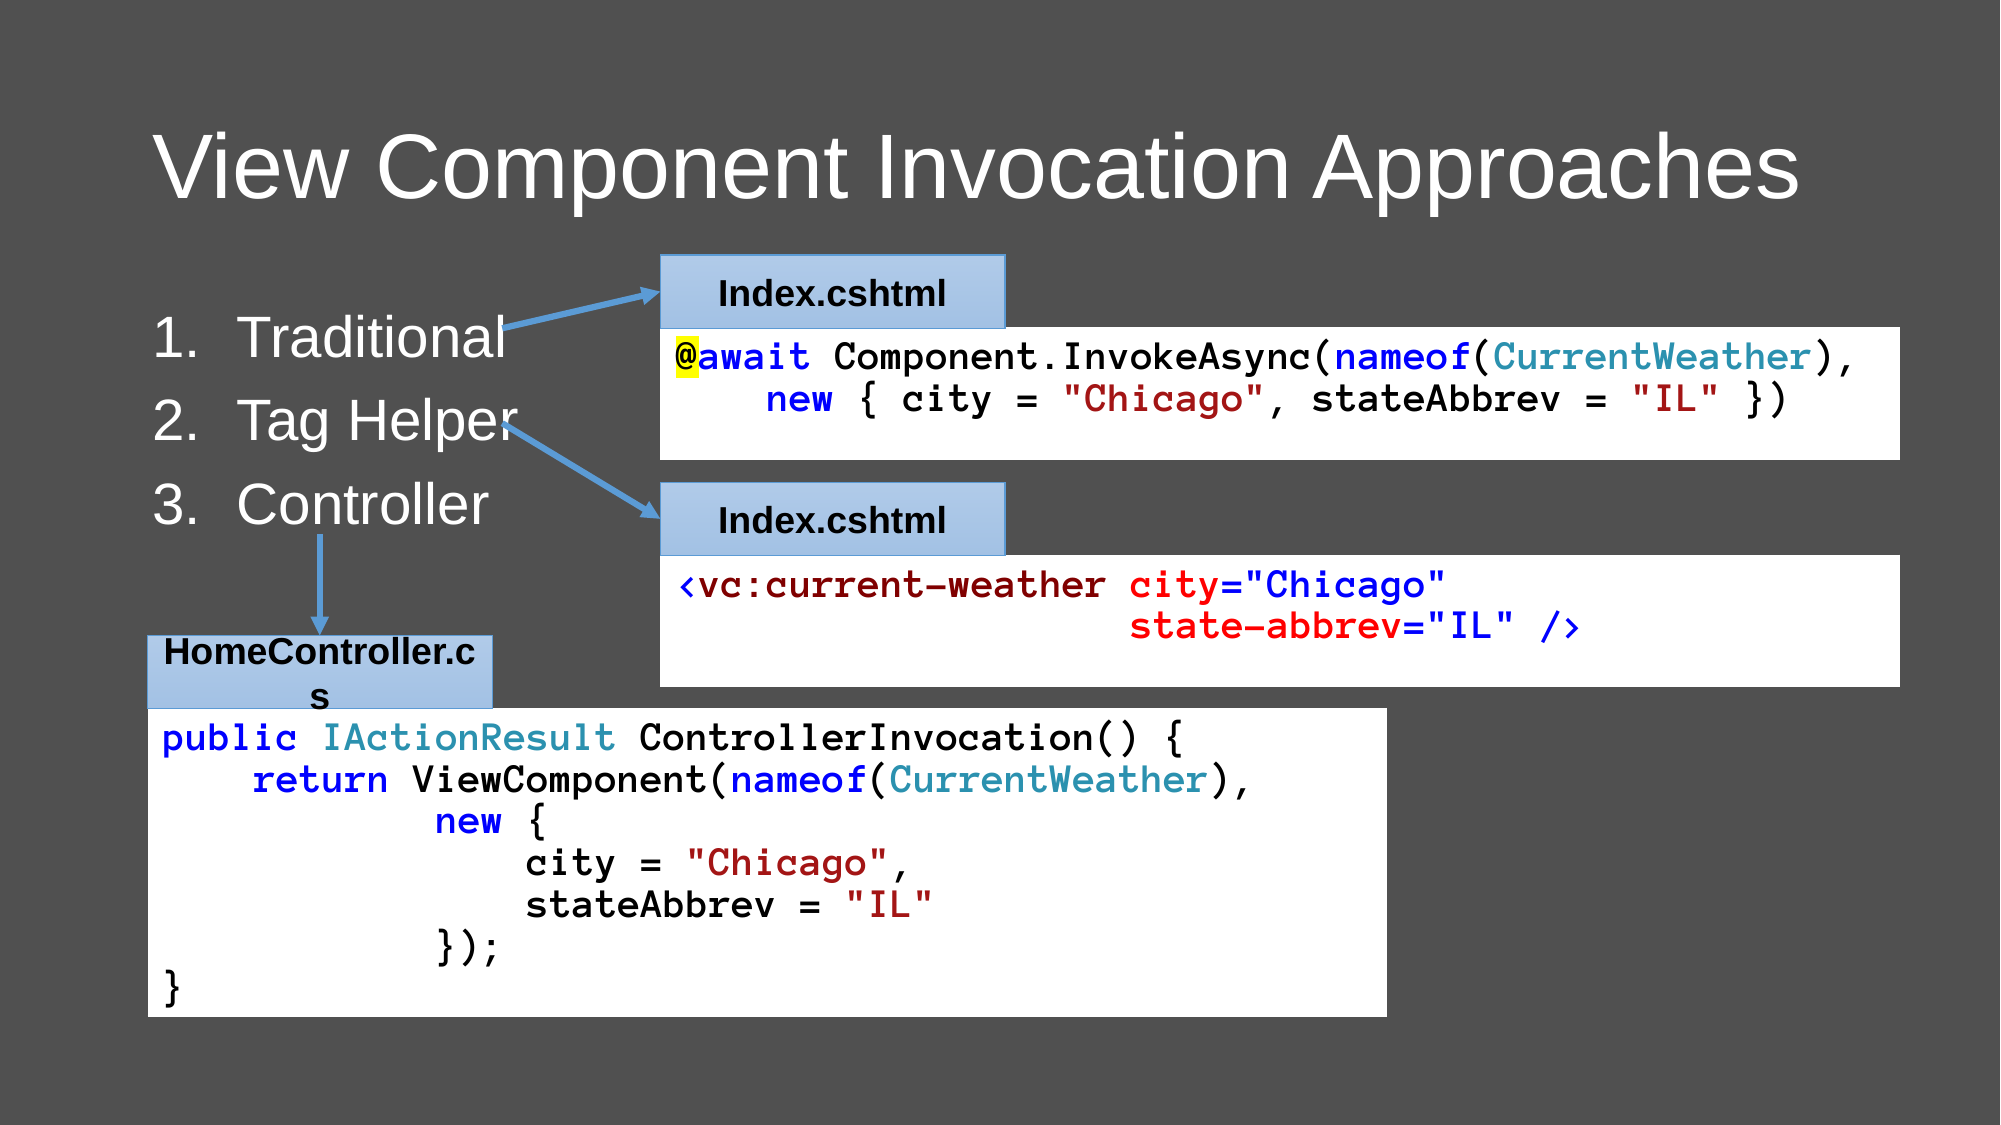

# View Component Invocation Approaches
Index.cshtml
Traditional
Tag Helper
Controller

| @await Component.InvokeAsync(nameof(CurrentWeather), new { city = "Chicago", stateAbbrev = "IL" }) |
| --- |
Index.cshtml
| <vc:current-weather city="Chicago" state-abbrev="IL" /> |
| --- |
HomeController.cs
| public IActionResult ControllerInvocation() { return ViewComponent(nameof(CurrentWeather), new { city = "Chicago", stateAbbrev = "IL" }); } |
| --- |